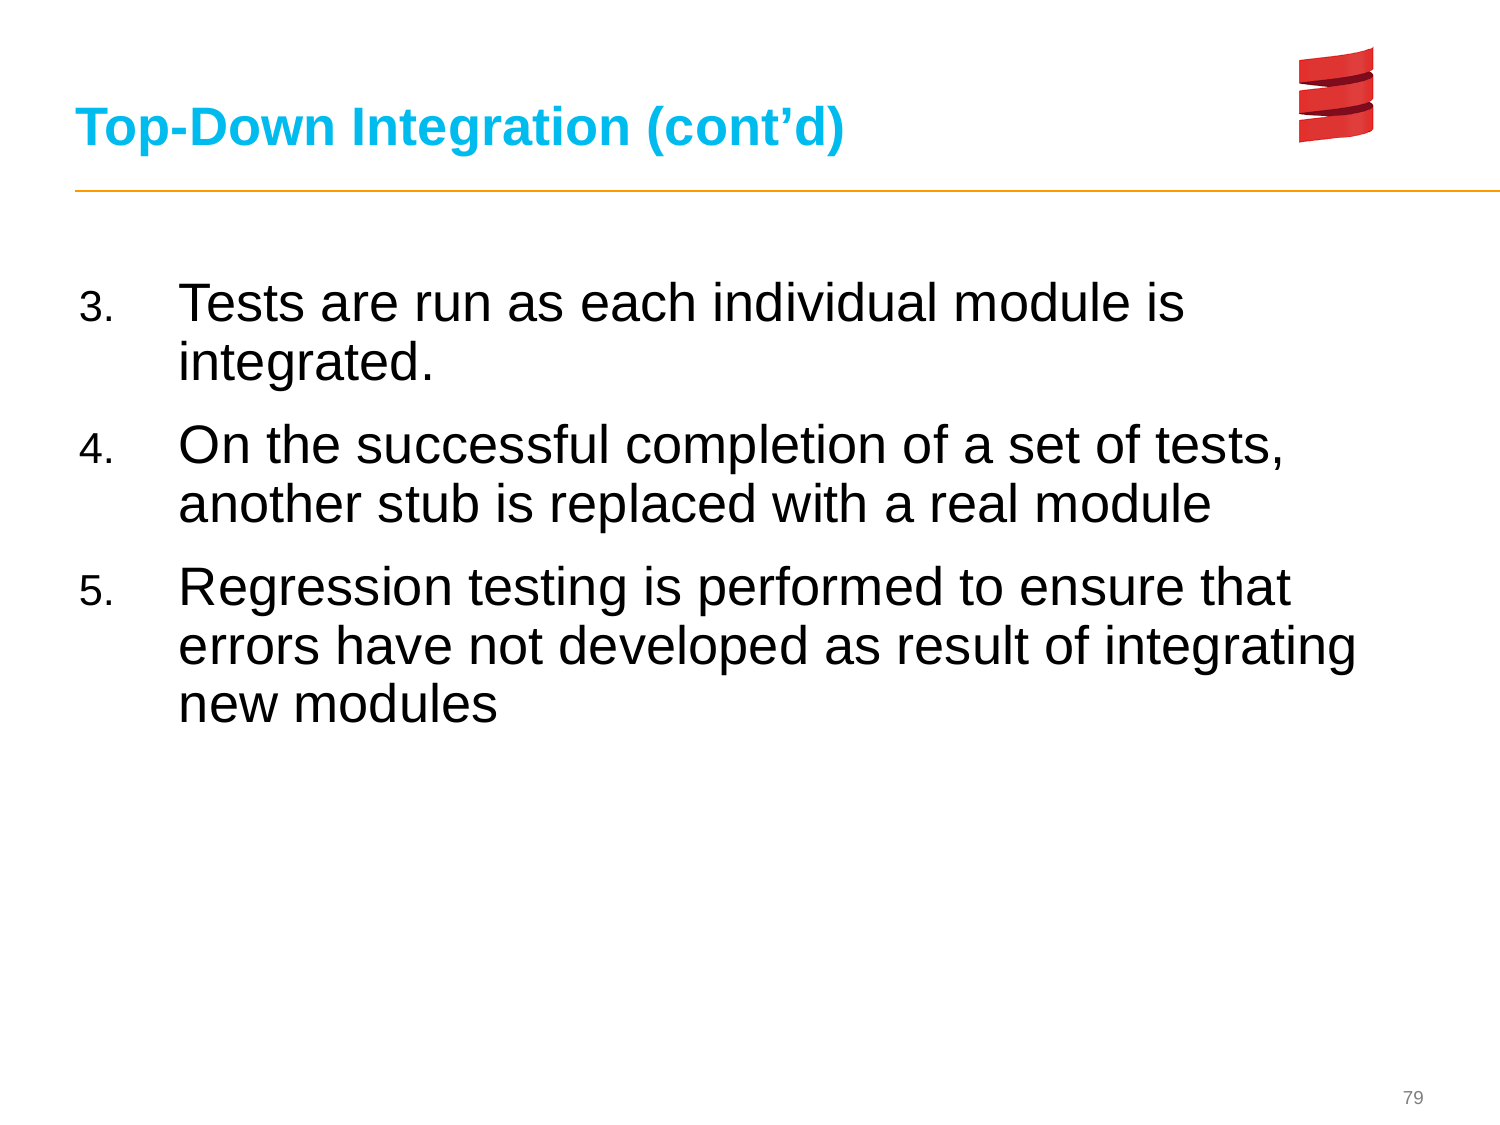

# Top-Down Integration (cont’d)
Tests are run as each individual module is integrated.
On the successful completion of a set of tests, another stub is replaced with a real module
Regression testing is performed to ensure that errors have not developed as result of integrating new modules